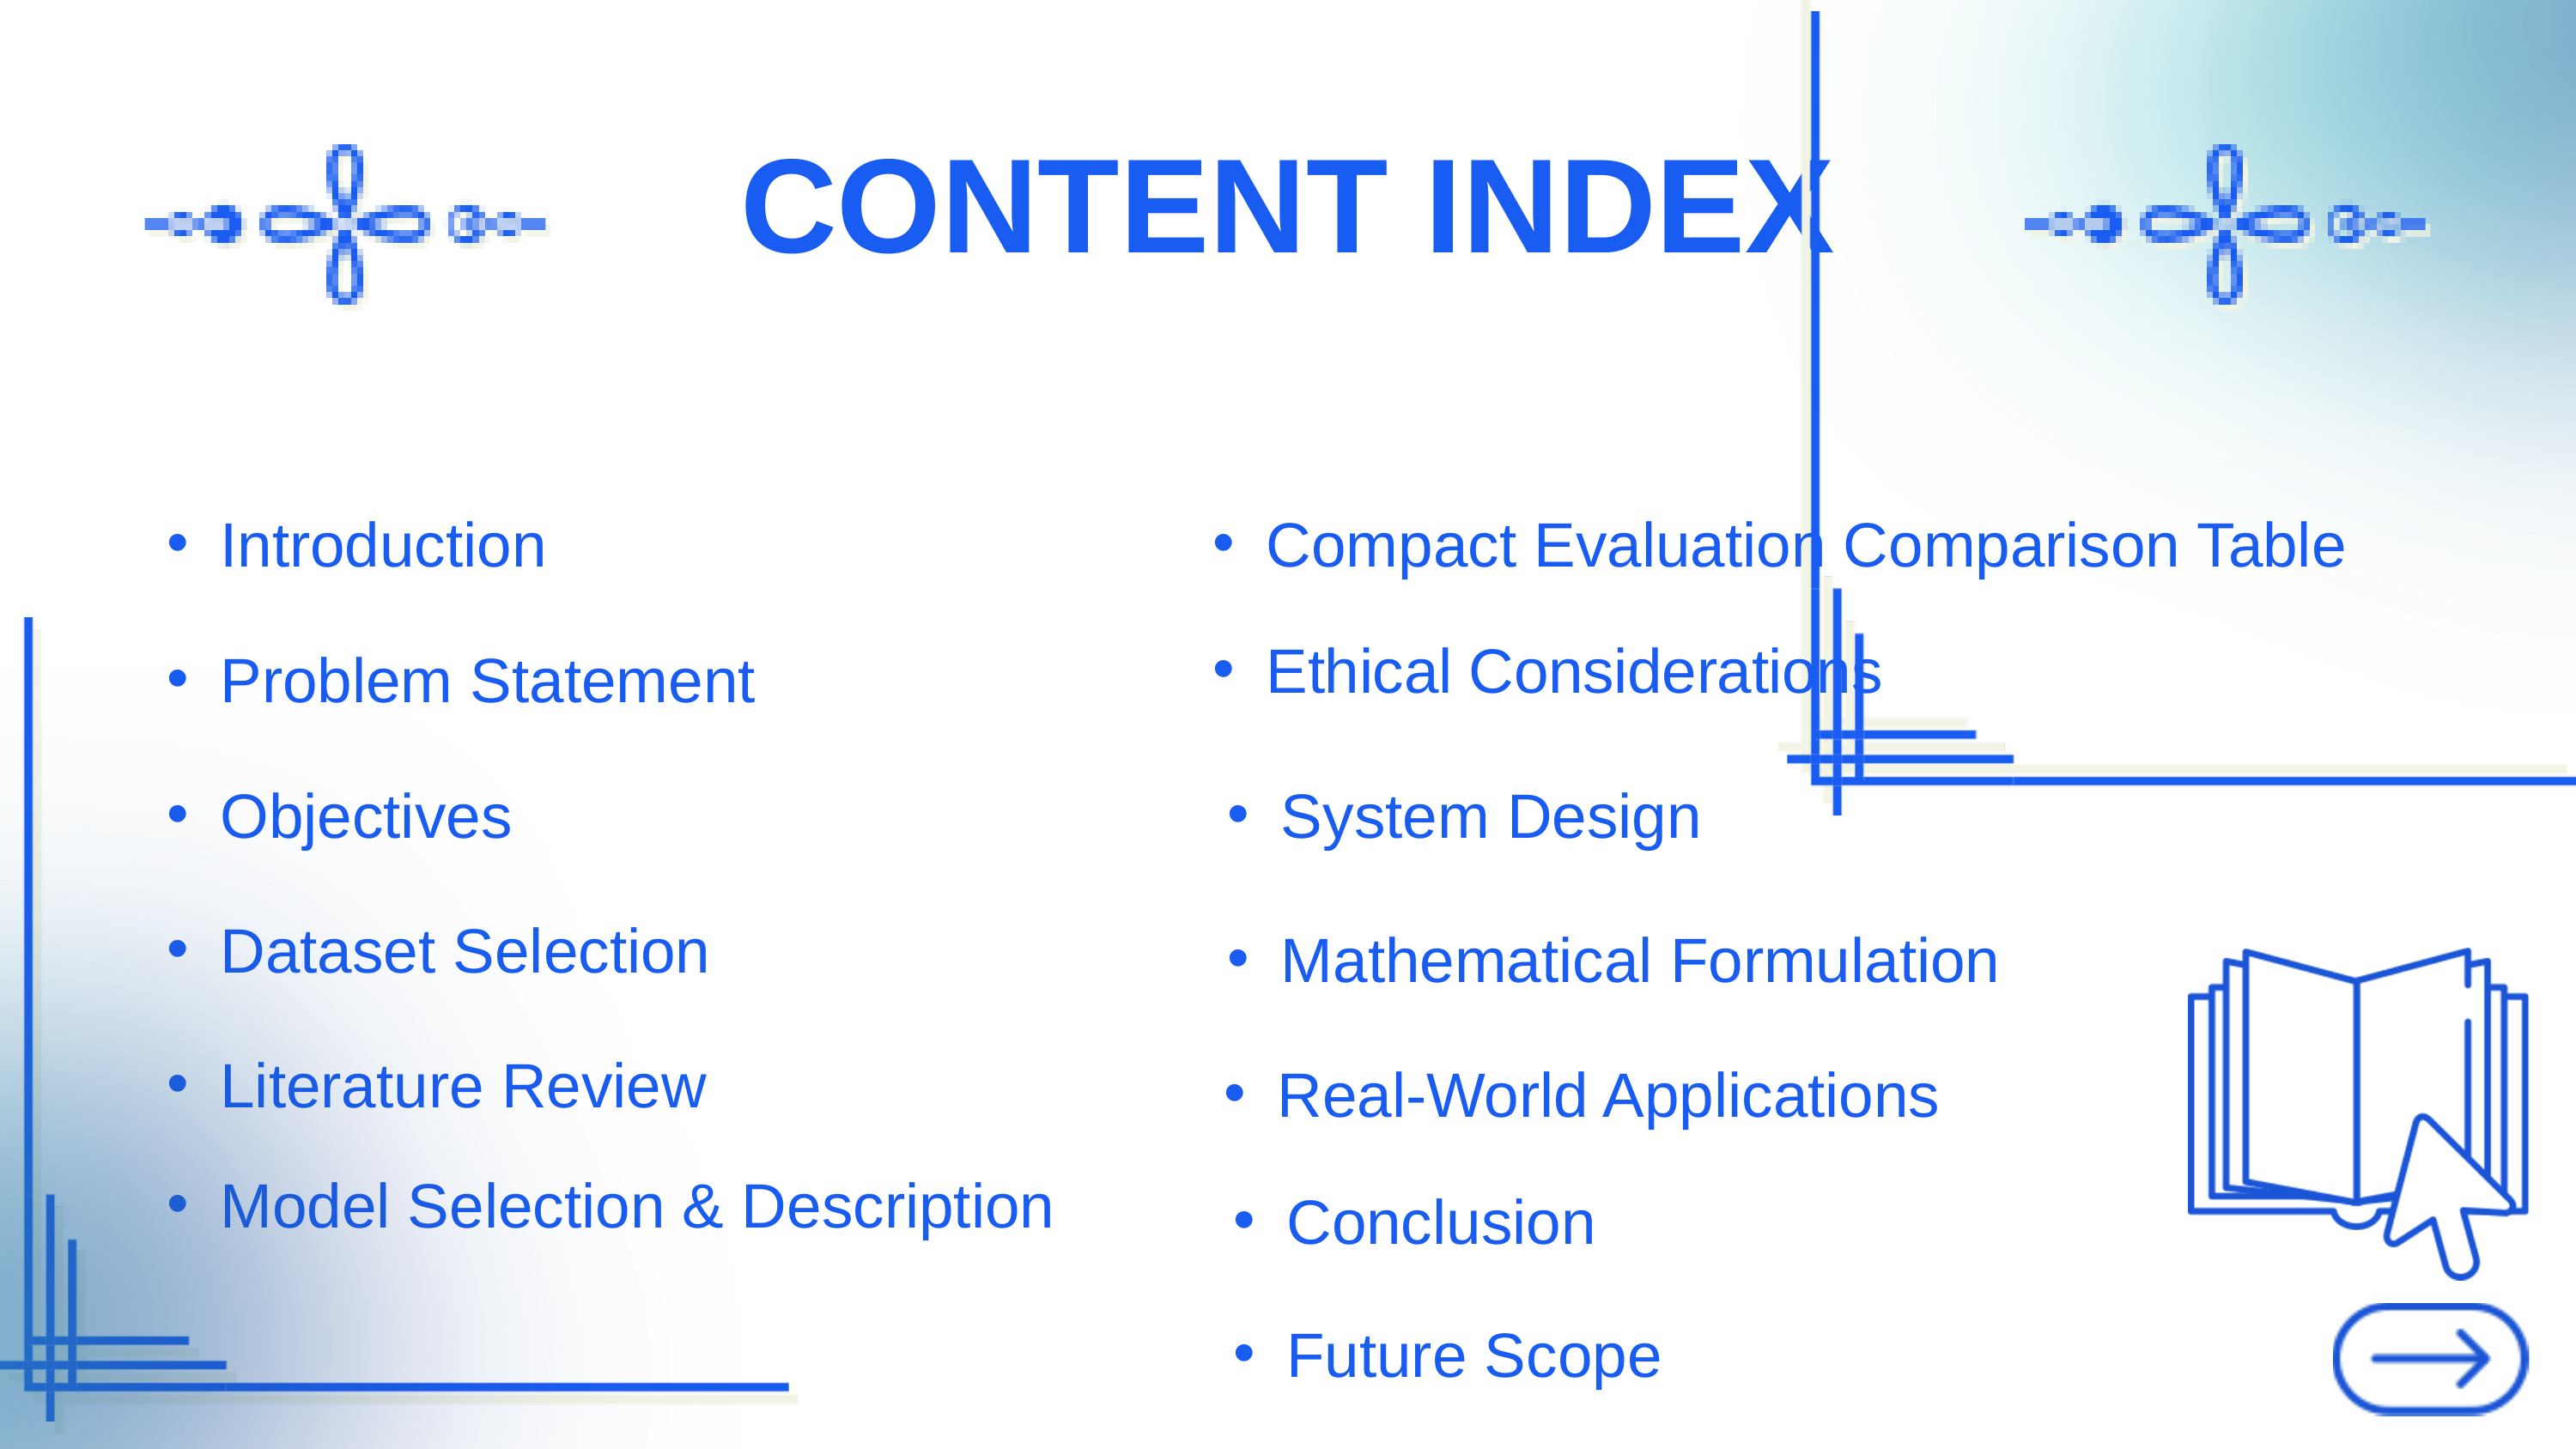

CONTENT INDEX

Introduction
Compact Evaluation Comparison Table

Ethical Considerations
Problem Statement

Objectives
System Design
Dataset Selection
Mathematical Formulation

Literature Review
Real-World Applications
Model Selection & Description
Conclusion
Future Scope